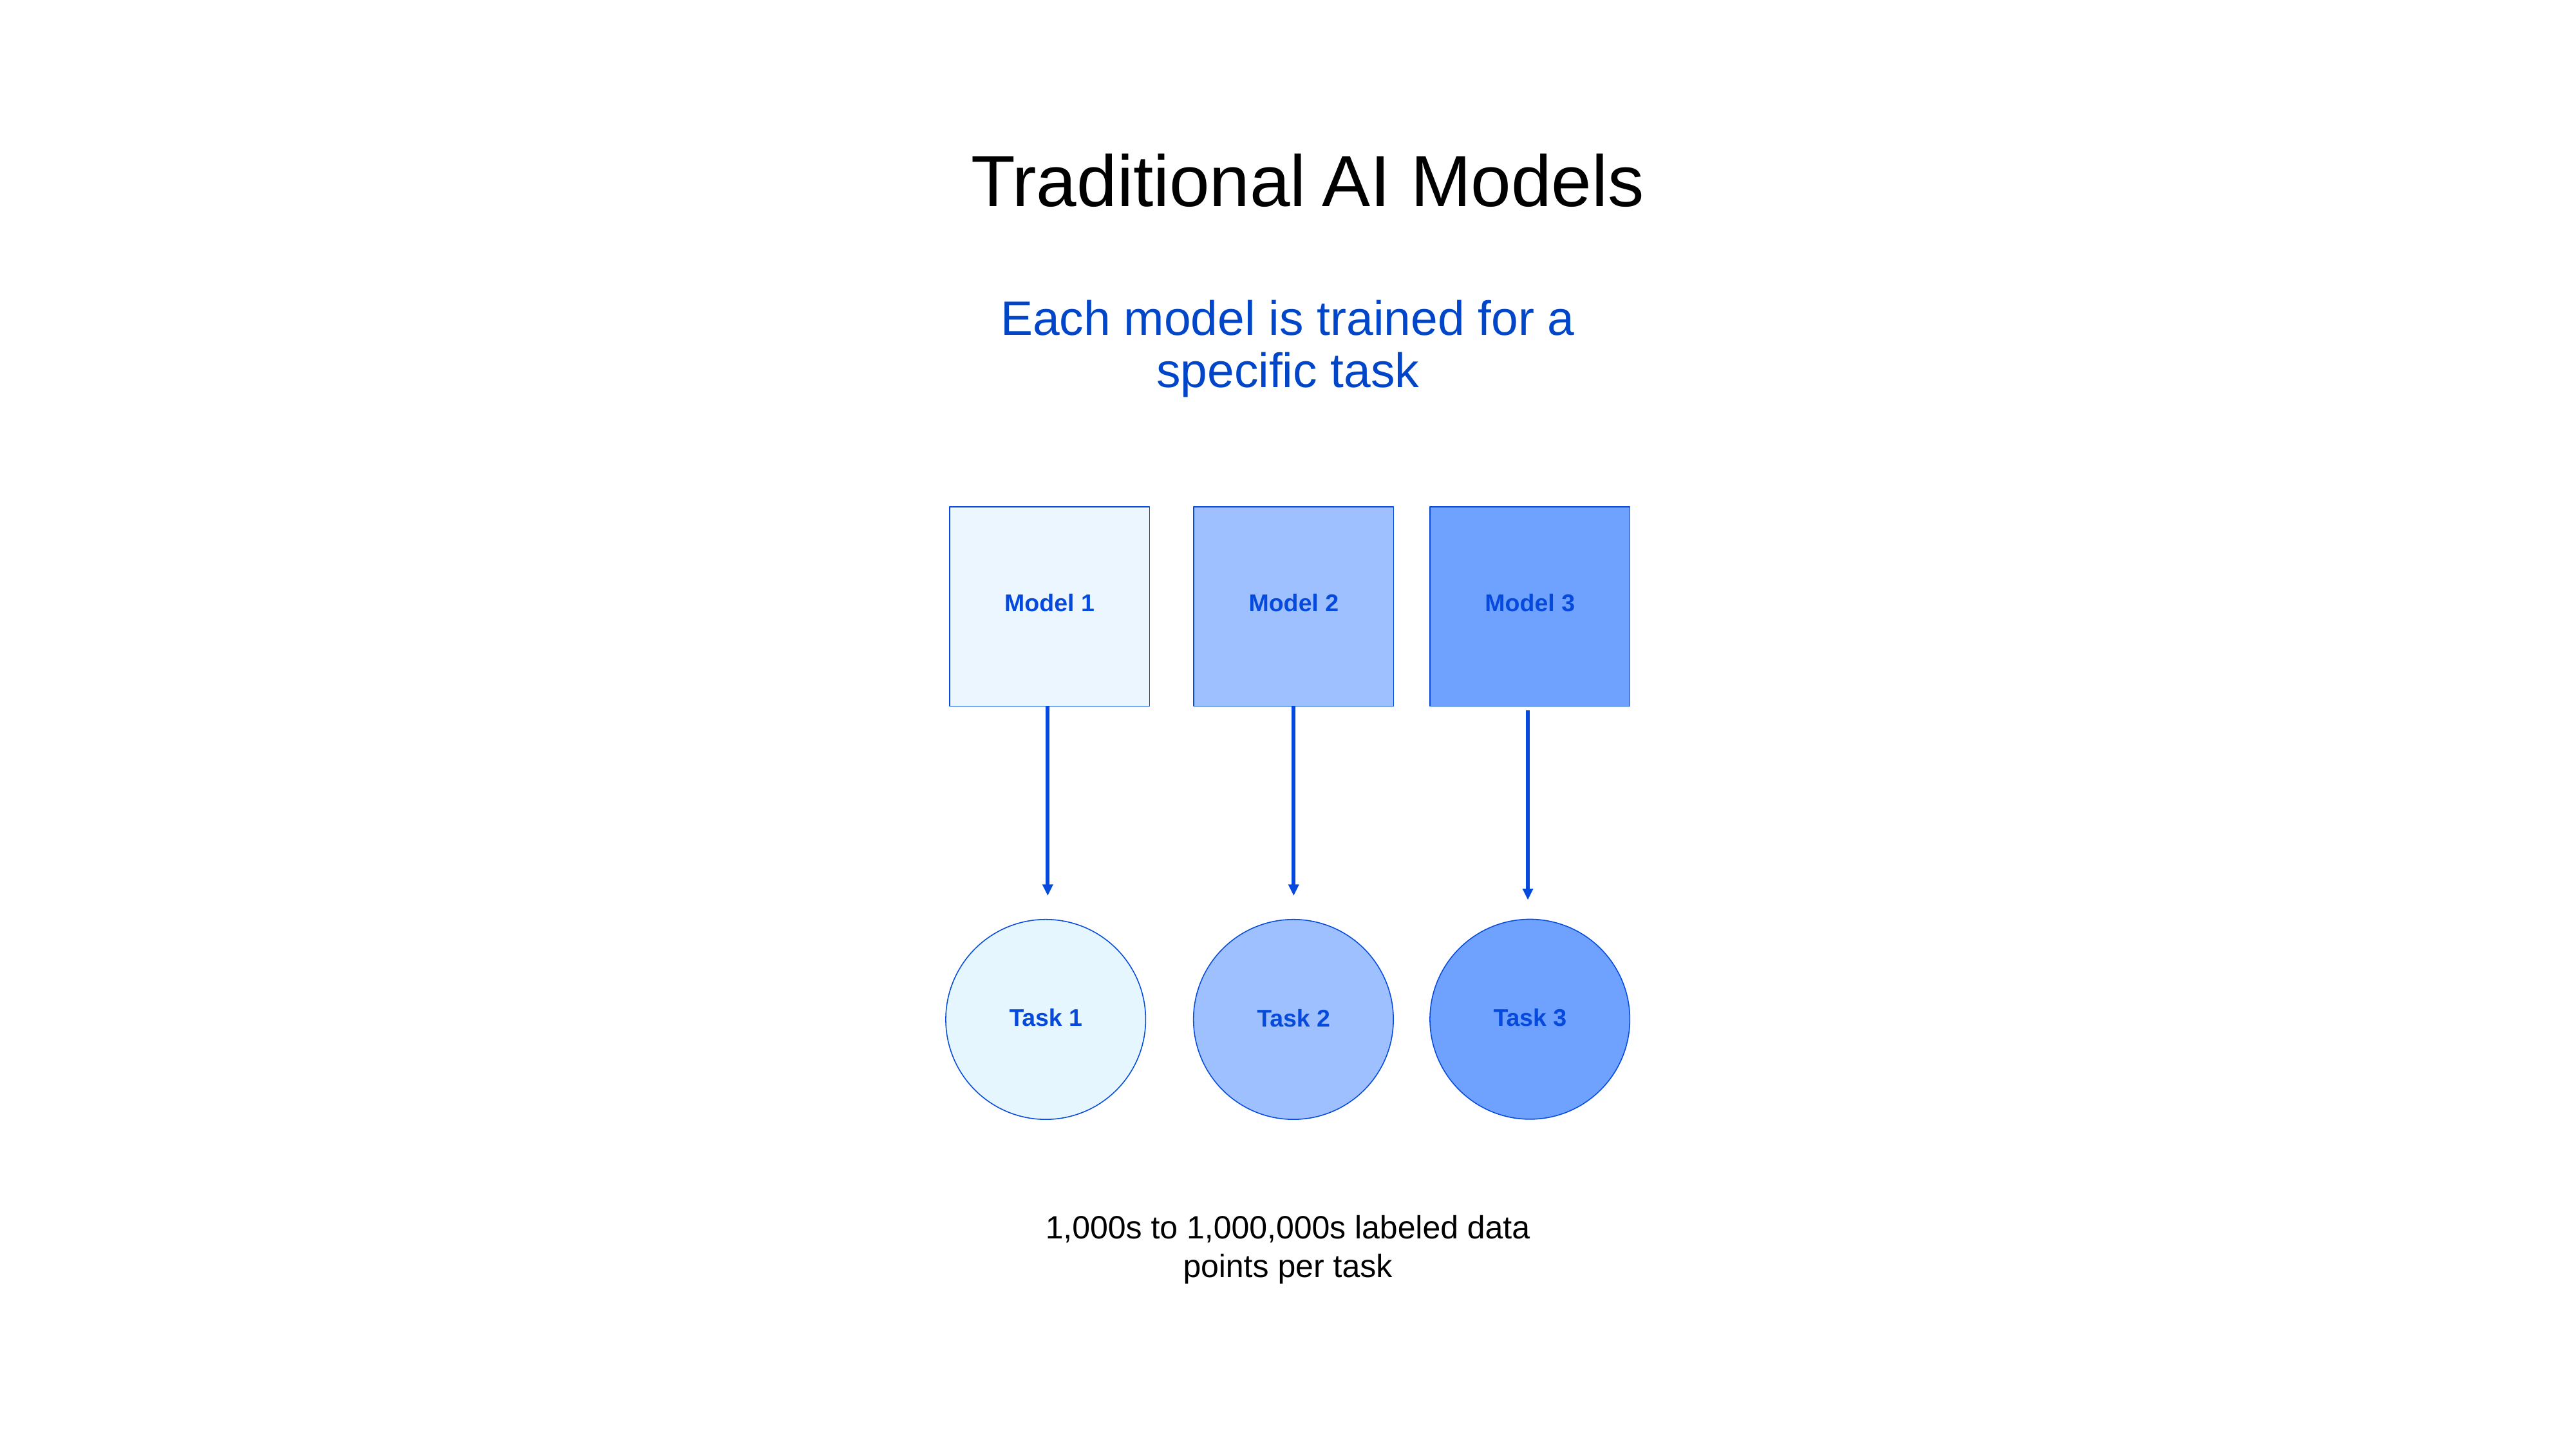

Traditional AI Models
Each model is trained for a specific task

Model 2
Model 3
Model 1

Task 3
Task 1
Task 2

1,000s to 1,000,000s labeled data points per task